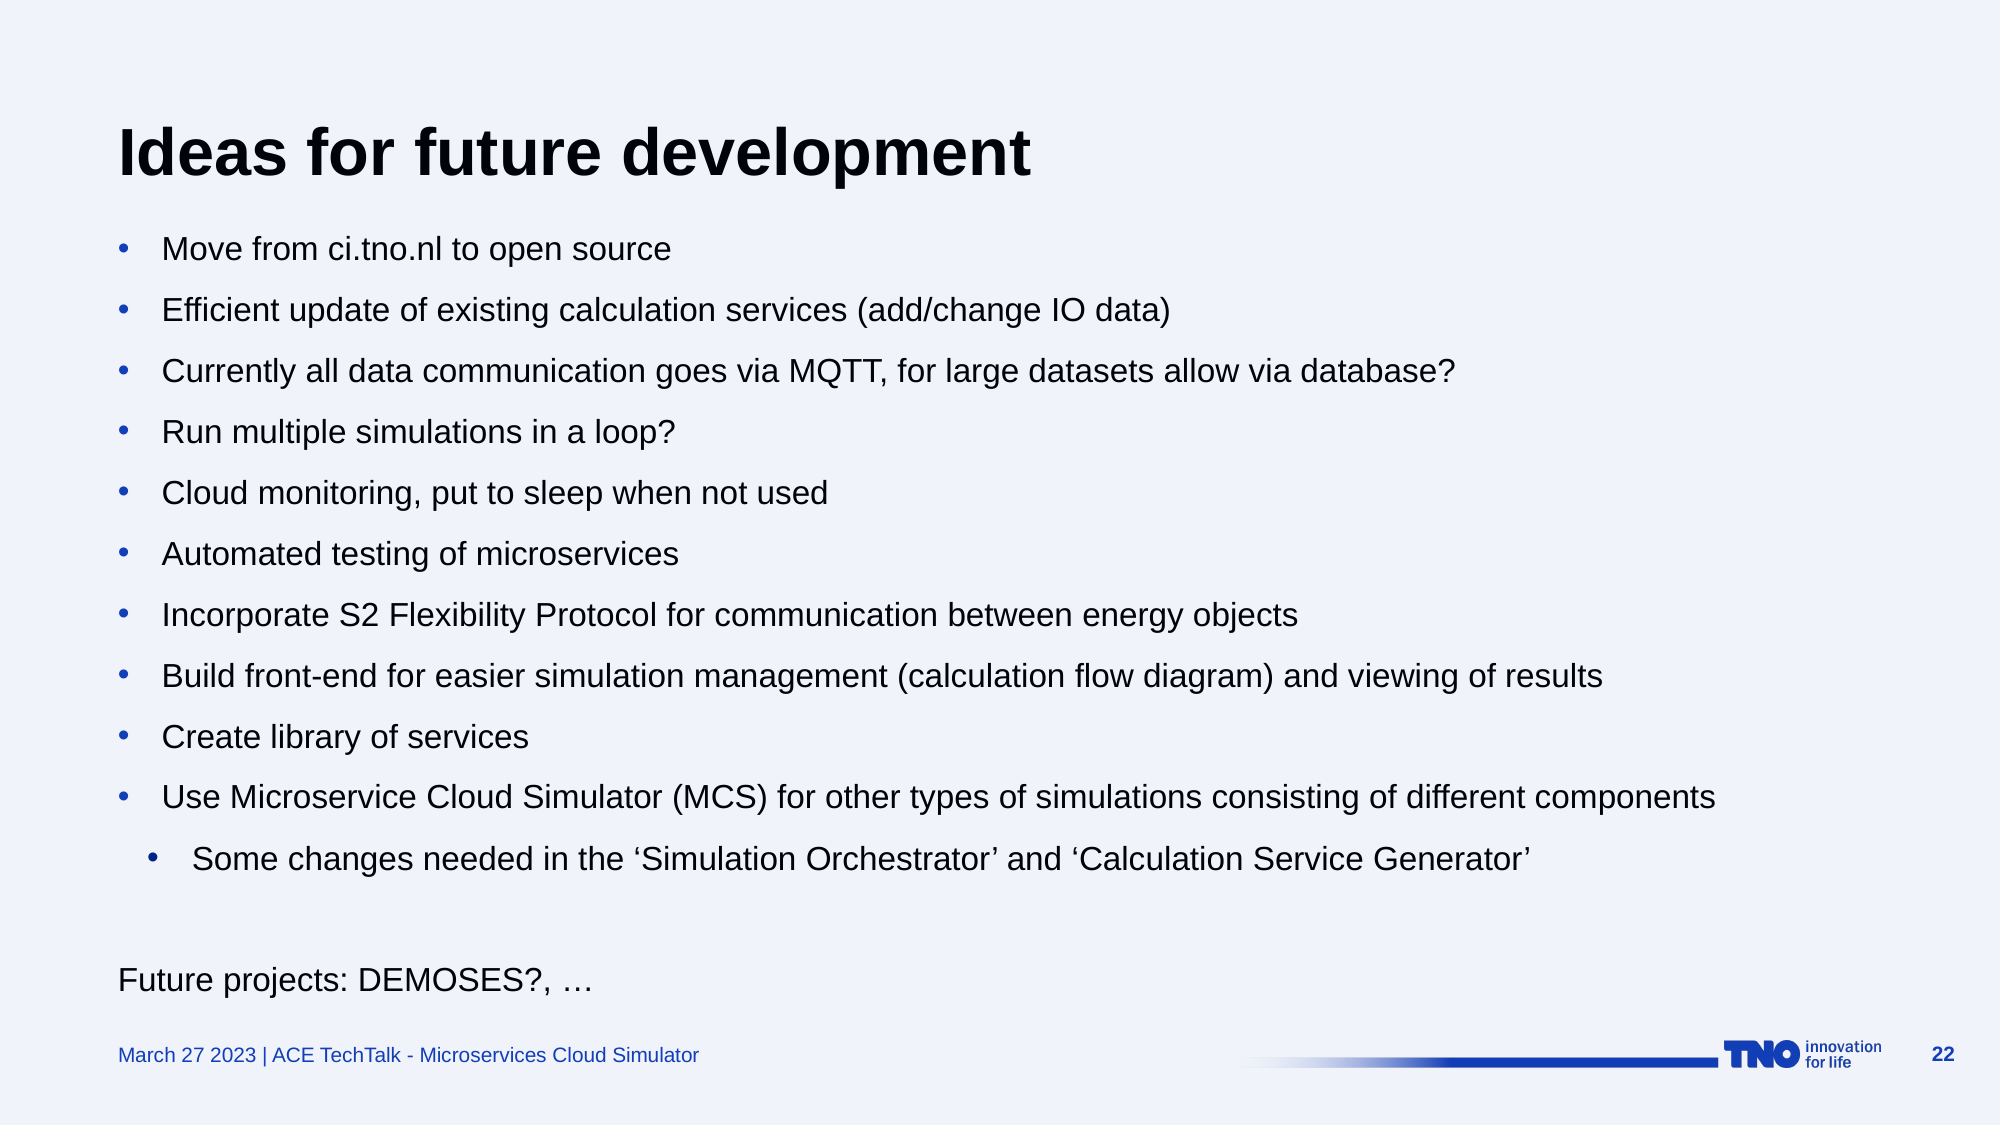

# Ideas for future development
Move from ci.tno.nl to open source
Efficient update of existing calculation services (add/change IO data)
Currently all data communication goes via MQTT, for large datasets allow via database?
Run multiple simulations in a loop?
Cloud monitoring, put to sleep when not used
Automated testing of microservices
Incorporate S2 Flexibility Protocol for communication between energy objects
Build front-end for easier simulation management (calculation flow diagram) and viewing of results
Create library of services
Use Microservice Cloud Simulator (MCS) for other types of simulations consisting of different components
Some changes needed in the ‘Simulation Orchestrator’ and ‘Calculation Service Generator’

Future projects: DEMOSES?, …
March 27 2023 | ACE TechTalk - Microservices Cloud Simulator
22